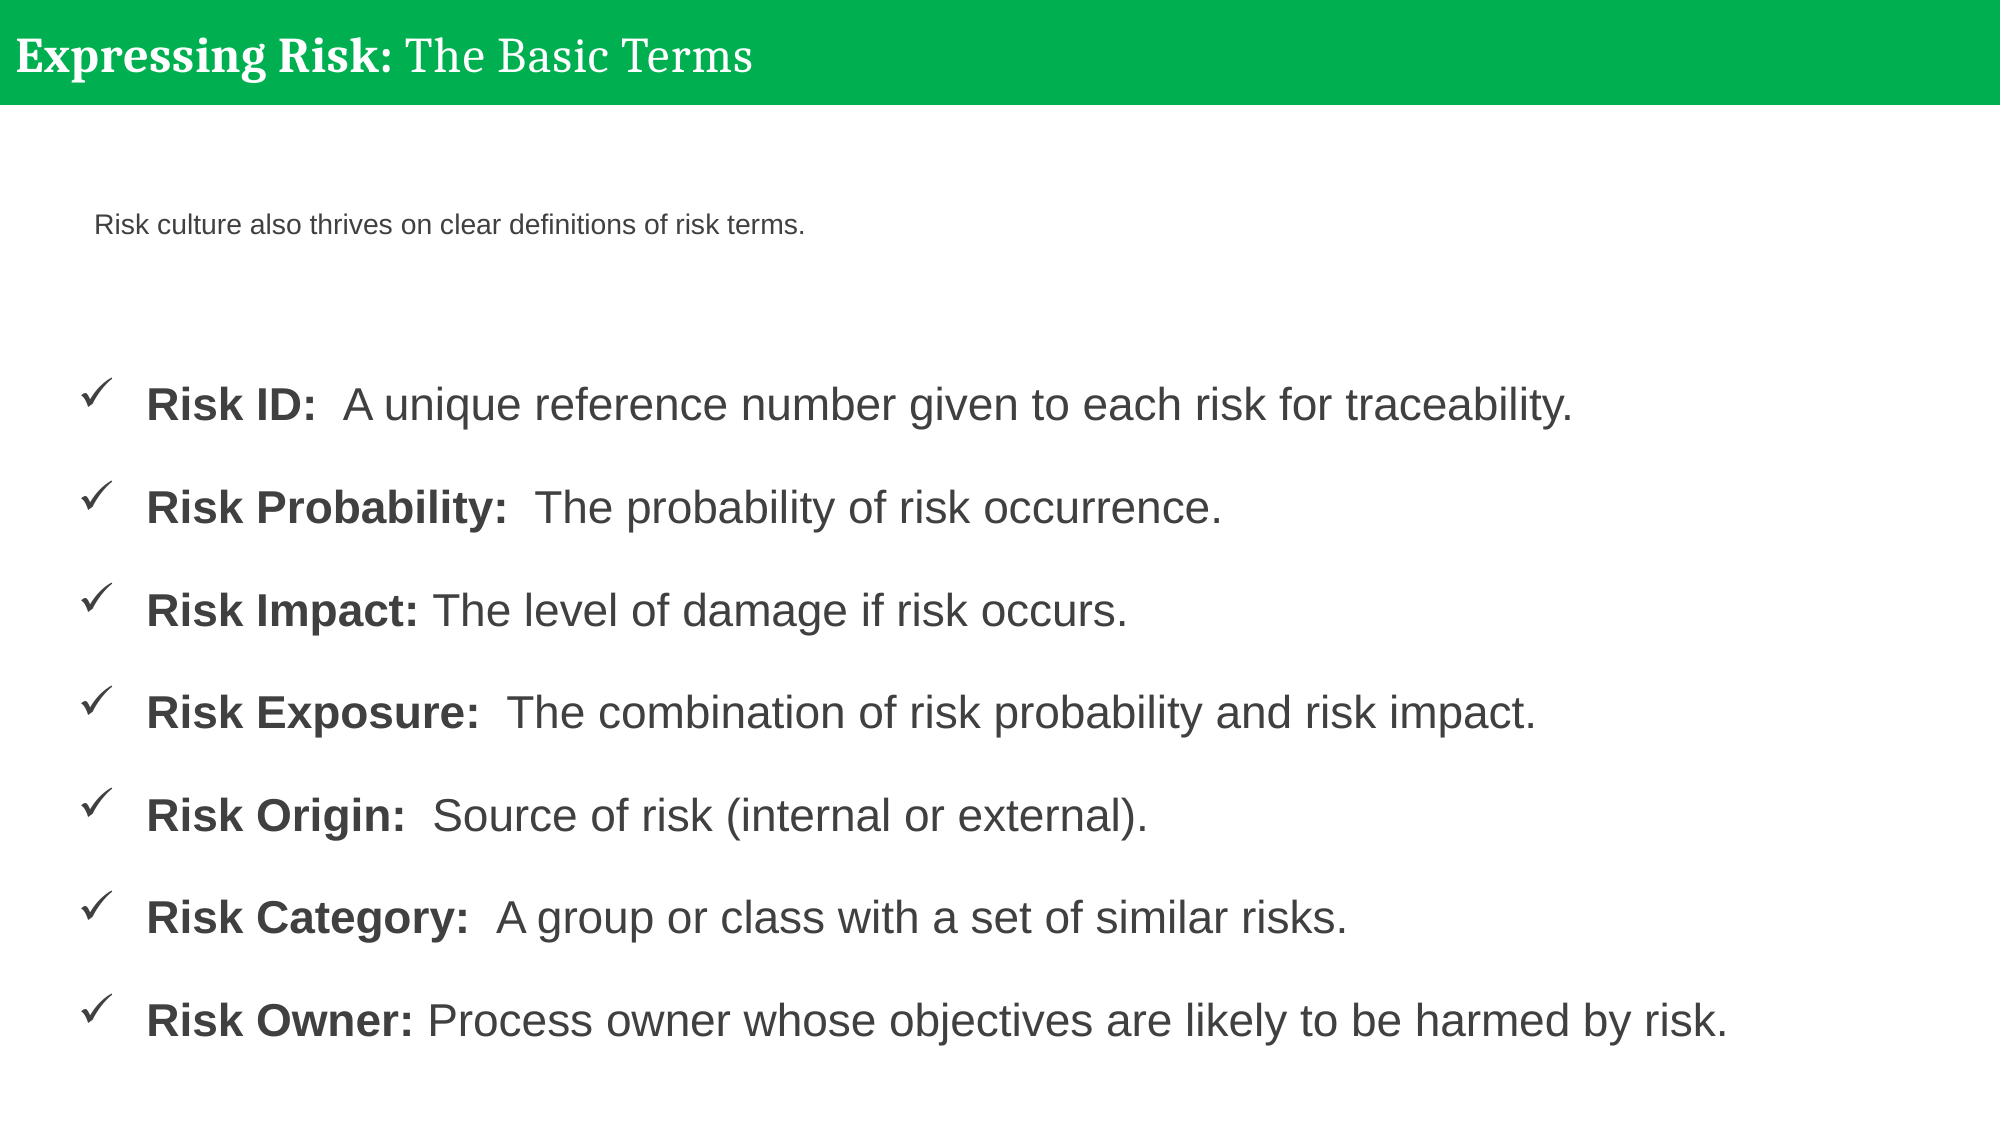

# Expressing Risk: The Basic Terms
Risk culture also thrives on clear definitions of risk terms.

Risk ID:  A unique reference number given to each risk for traceability.
Risk Probability:  The probability of risk occurrence.
Risk Impact: The level of damage if risk occurs.
Risk Exposure:  The combination of risk probability and risk impact.
Risk Origin:  Source of risk (internal or external).
Risk Category:  A group or class with a set of similar risks.
Risk Owner: Process owner whose objectives are likely to be harmed by risk.